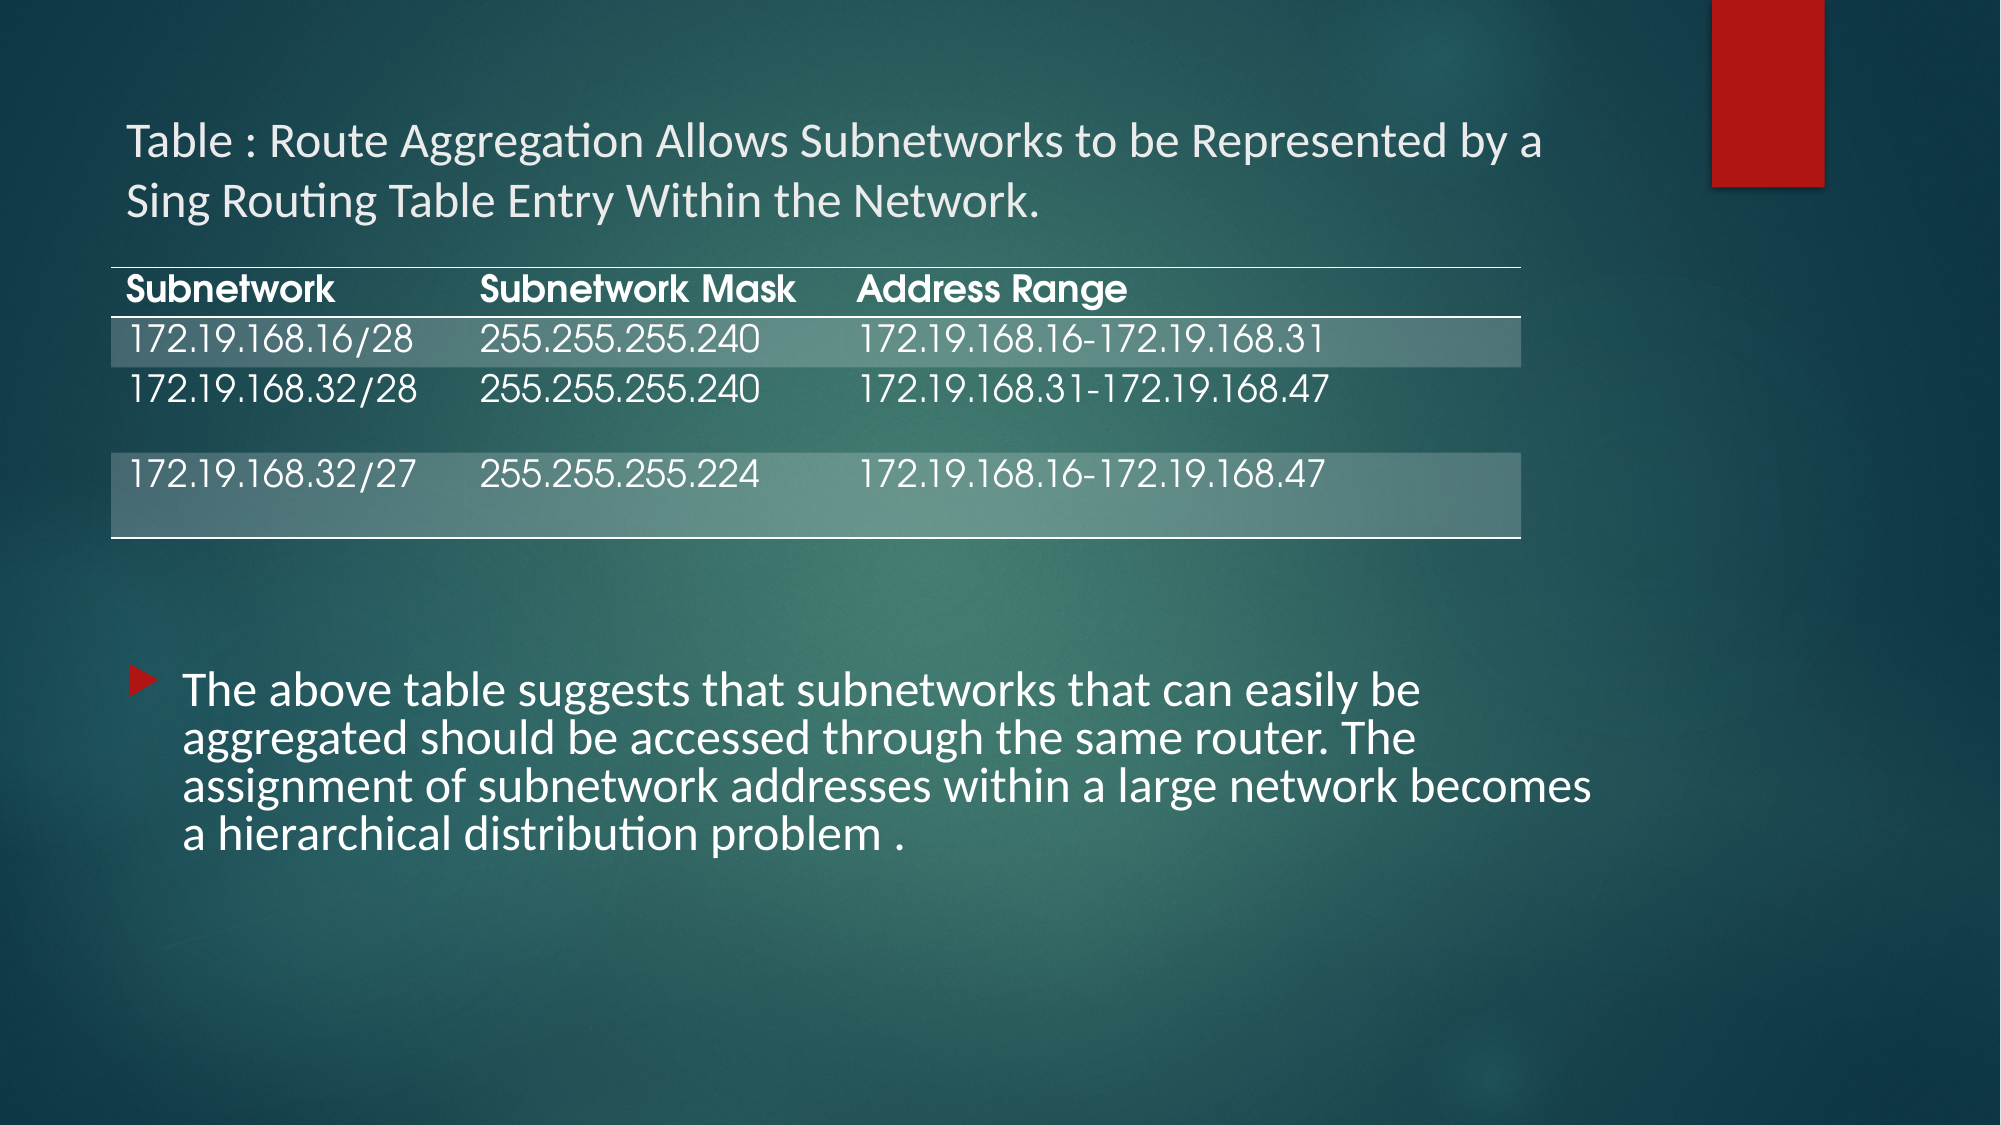

# Table : Route Aggregation Allows Subnetworks to be Represented by a Sing Routing Table Entry Within the Network.
| Subnetwork | Subnetwork Mask | Address Range |
| --- | --- | --- |
| 172.19.168.16/28 | 255.255.255.240 | 172.19.168.16-172.19.168.31 |
| 172.19.168.32/28 | 255.255.255.240 | 172.19.168.31-172.19.168.47 |
| 172.19.168.32/27 | 255.255.255.224 | 172.19.168.16-172.19.168.47 |
The above table suggests that subnetworks that can easily be aggregated should be accessed through the same router. The assignment of subnetwork addresses within a large network becomes a hierarchical distribution problem .